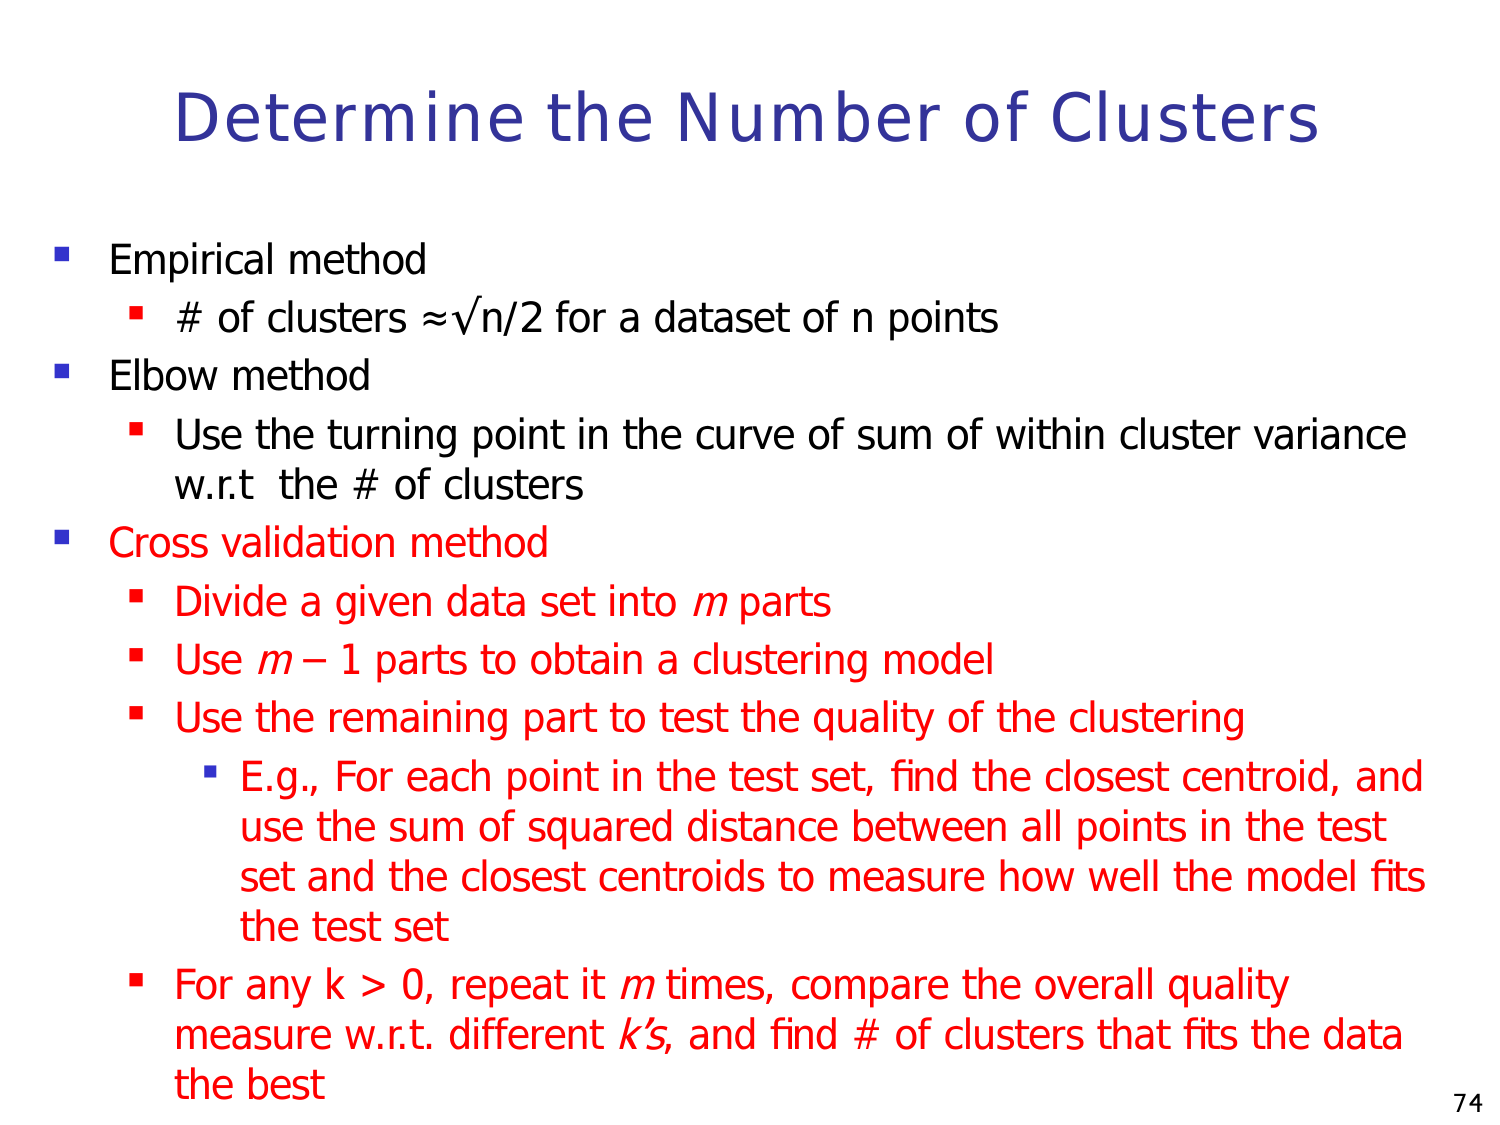

Determine the Number of Clusters
Empirical method
# of clusters ≈√n/2 for a dataset of n points
Elbow method
Use the turning point in the curve of sum of within cluster variance w.r.t  the # of clusters
Cross validation method
Divide a given data set into m parts
Use m – 1 parts to obtain a clustering model
Use the remaining part to test the quality of the clustering
E.g., For each point in the test set, find the closest centroid, and use the sum of squared distance between all points in the test set and the closest centroids to measure how well the model fits the test set
For any k > 0, repeat it m times, compare the overall quality measure w.r.t. different k’s, and find # of clusters that fits the data the best
74